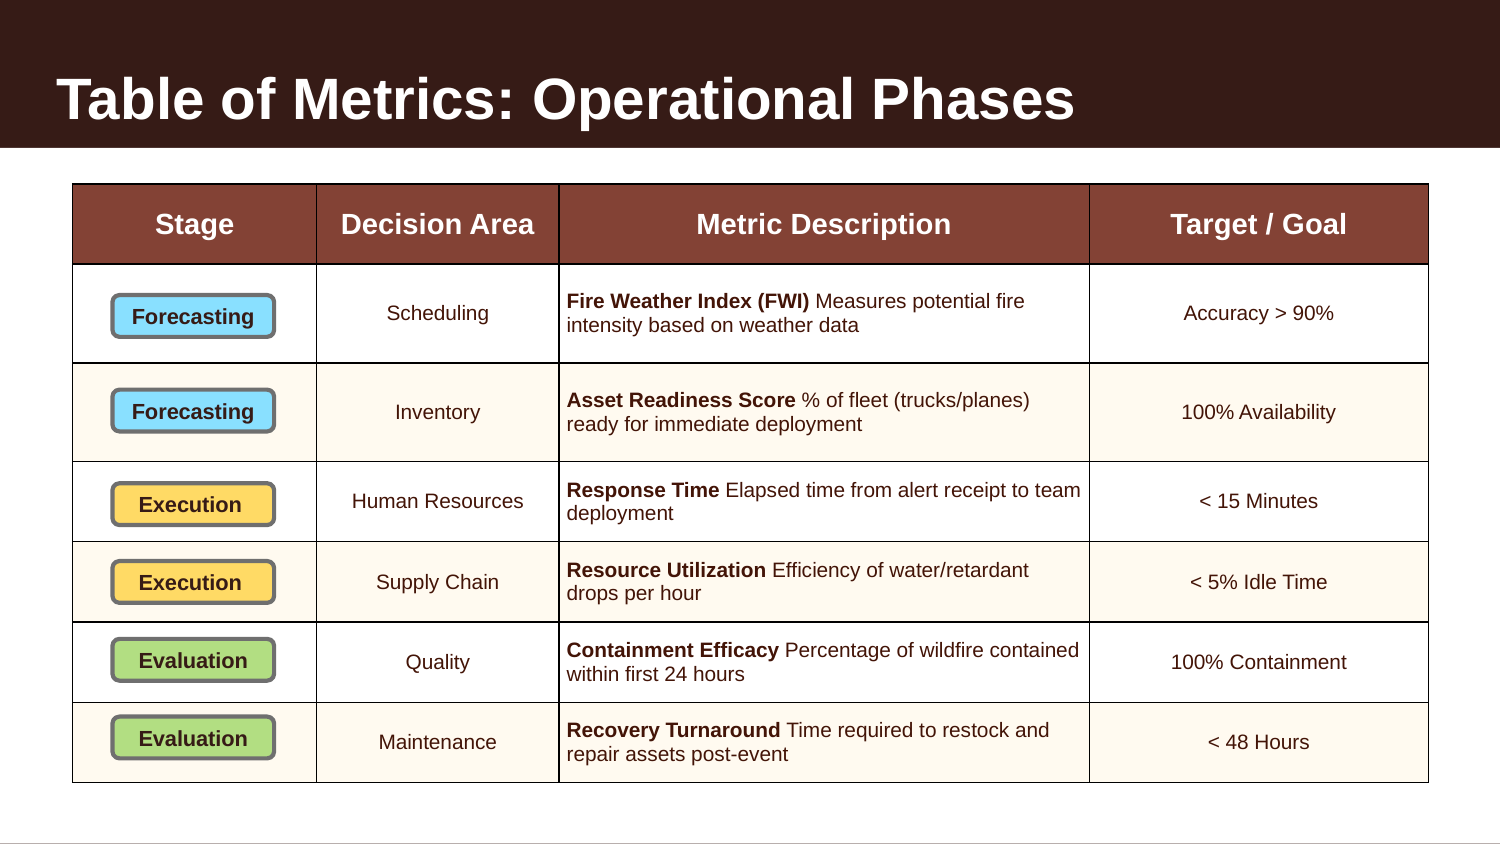

Table of Metrics: Operational Phases

| Stage | Decision Area | Metric Description | Target / Goal |
| --- | --- | --- | --- |
|  | Scheduling | Fire Weather Index (FWI) Measures potential fire intensity based on weather data | Accuracy > 90% |
|  | Inventory | Asset Readiness Score % of fleet (trucks/planes) ready for immediate deployment | 100% Availability |
|  | Human Resources | Response Time Elapsed time from alert receipt to team deployment | < 15 Minutes |
|  | Supply Chain | Resource Utilization Efficiency of water/retardant drops per hour | < 5% Idle Time |
|  | Quality | Containment Efficacy Percentage of wildfire contained within first 24 hours | 100% Containment |
|  | Maintenance | Recovery Turnaround Time required to restock and repair assets post-event | < 48 Hours |
Forecasting
Forecasting
Execution
Execution
Evaluation
Evaluation